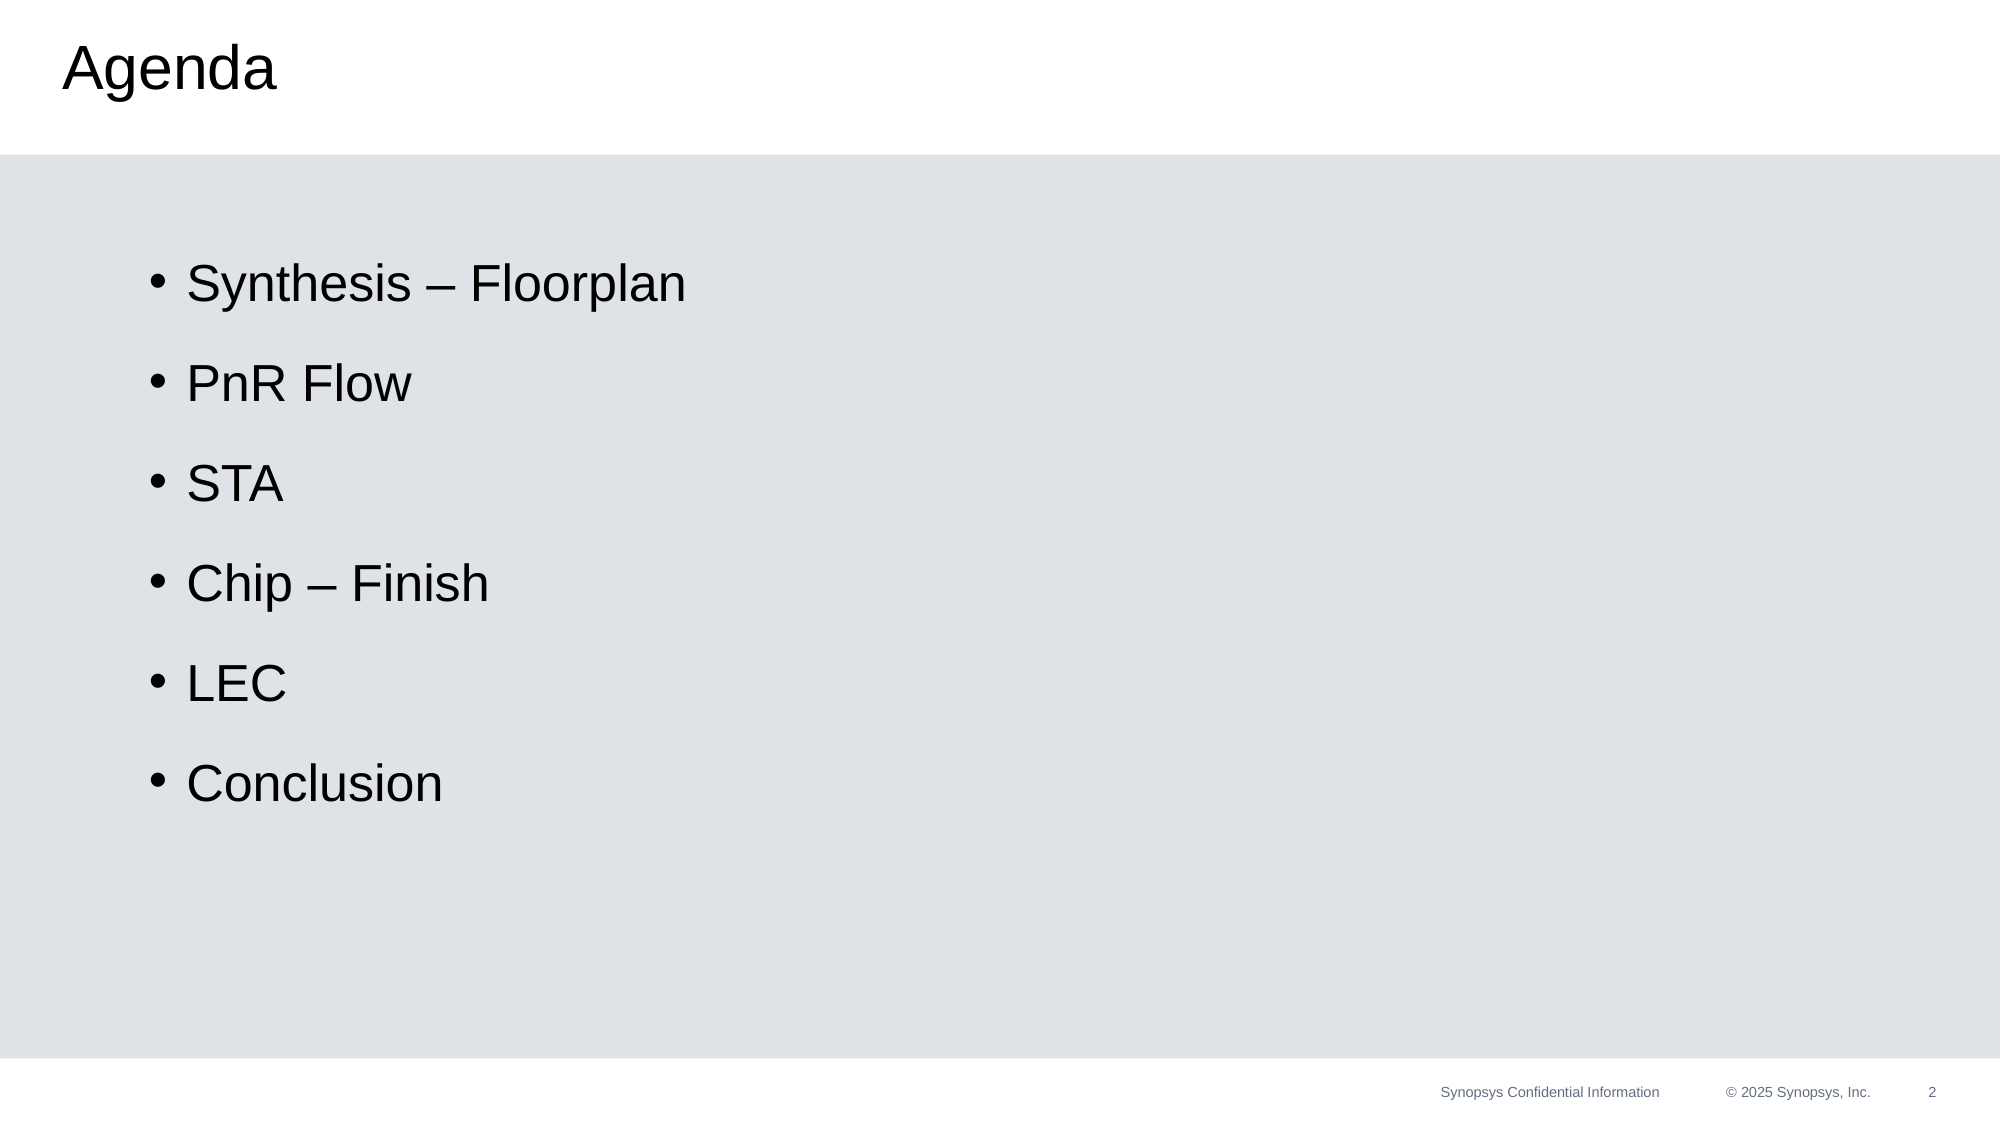

# Agenda
Synthesis – Floorplan
PnR Flow
STA
Chip – Finish
LEC
Conclusion
Synopsys Confidential Information